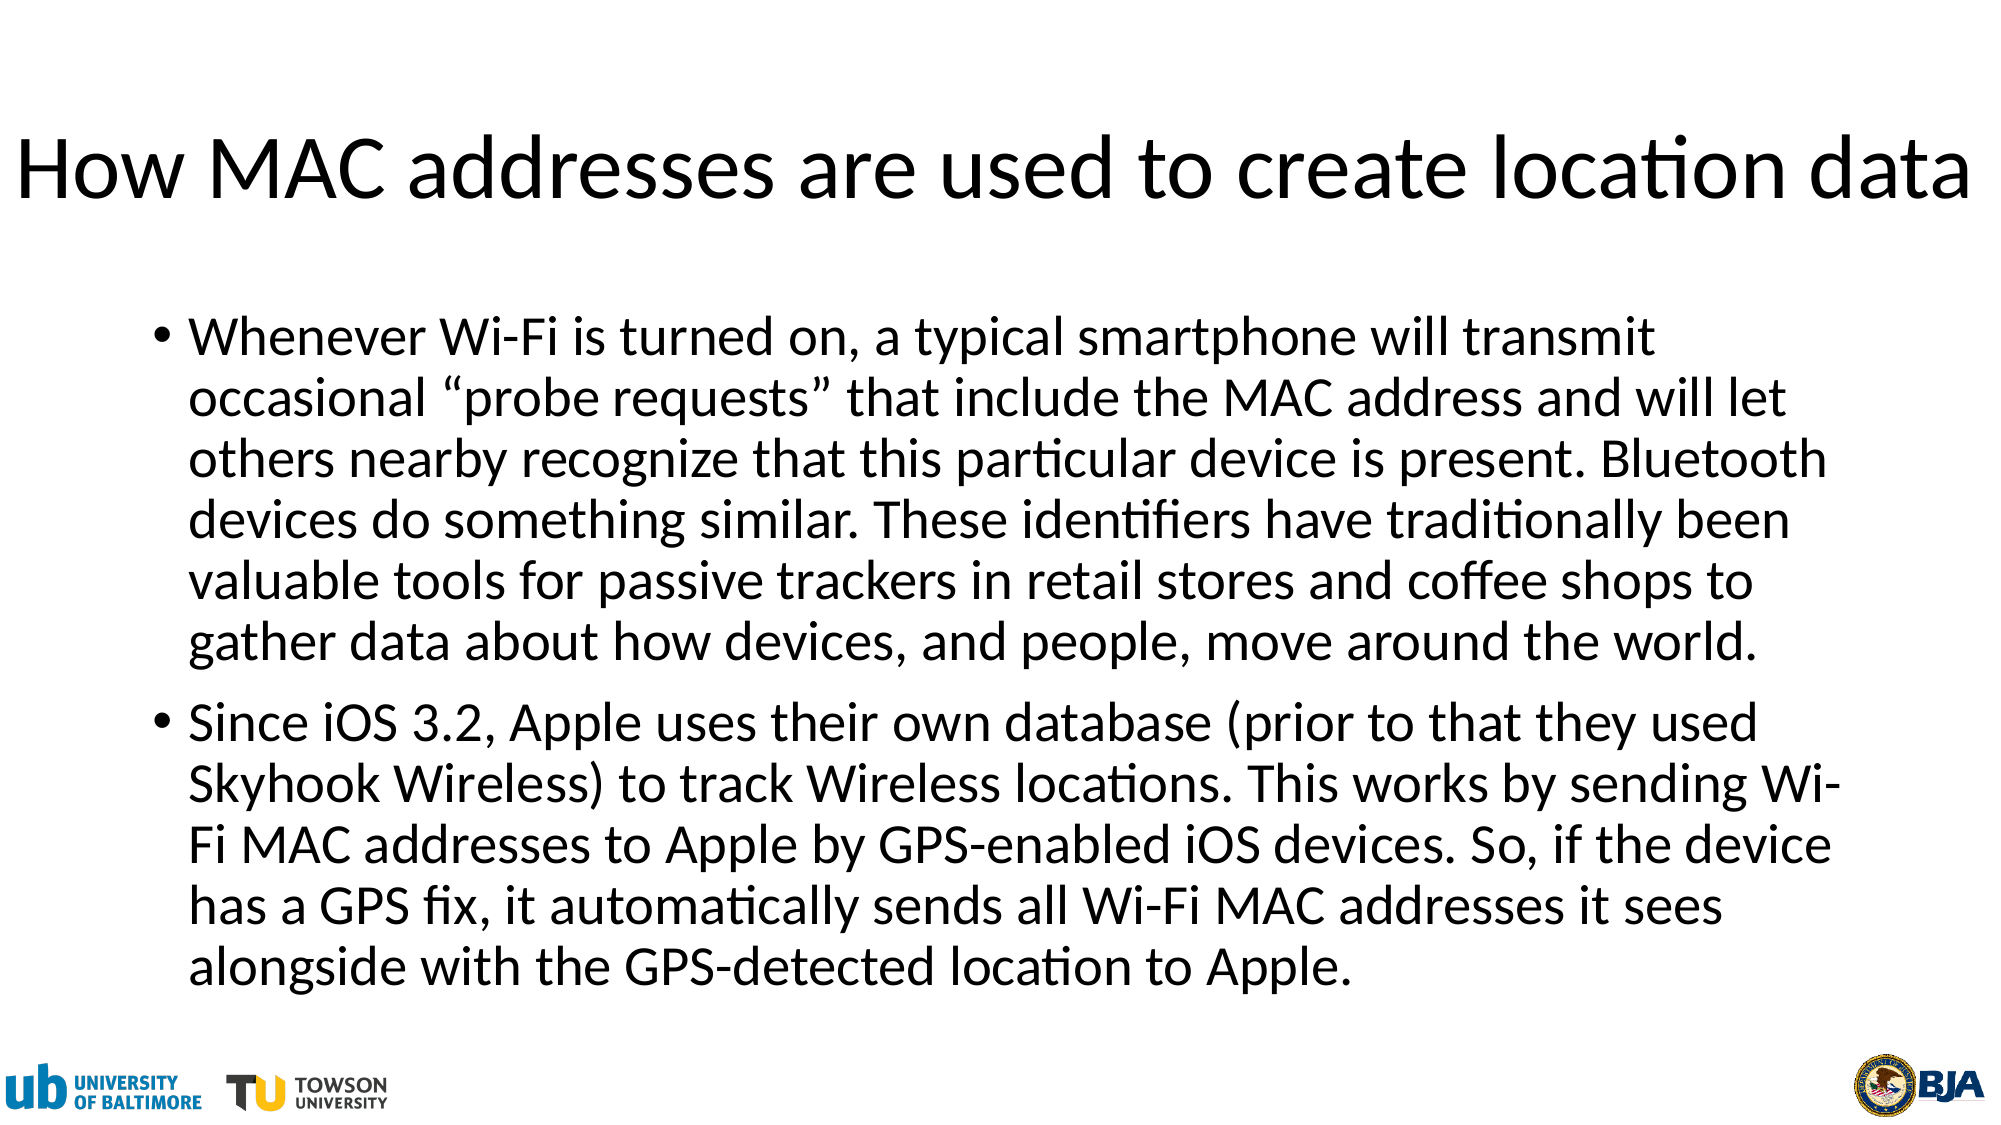

# How MAC addresses are used to create location data
Whenever Wi-Fi is turned on, a typical smartphone will transmit occasional “probe requests” that include the MAC address and will let others nearby recognize that this particular device is present. Bluetooth devices do something similar. These identifiers have traditionally been valuable tools for passive trackers in retail stores and coffee shops to gather data about how devices, and people, move around the world.
Since iOS 3.2, Apple uses their own database (prior to that they used Skyhook Wireless) to track Wireless locations. This works by sending Wi-Fi MAC addresses to Apple by GPS-enabled iOS devices. So, if the device has a GPS fix, it automatically sends all Wi-Fi MAC addresses it sees alongside with the GPS-detected location to Apple.